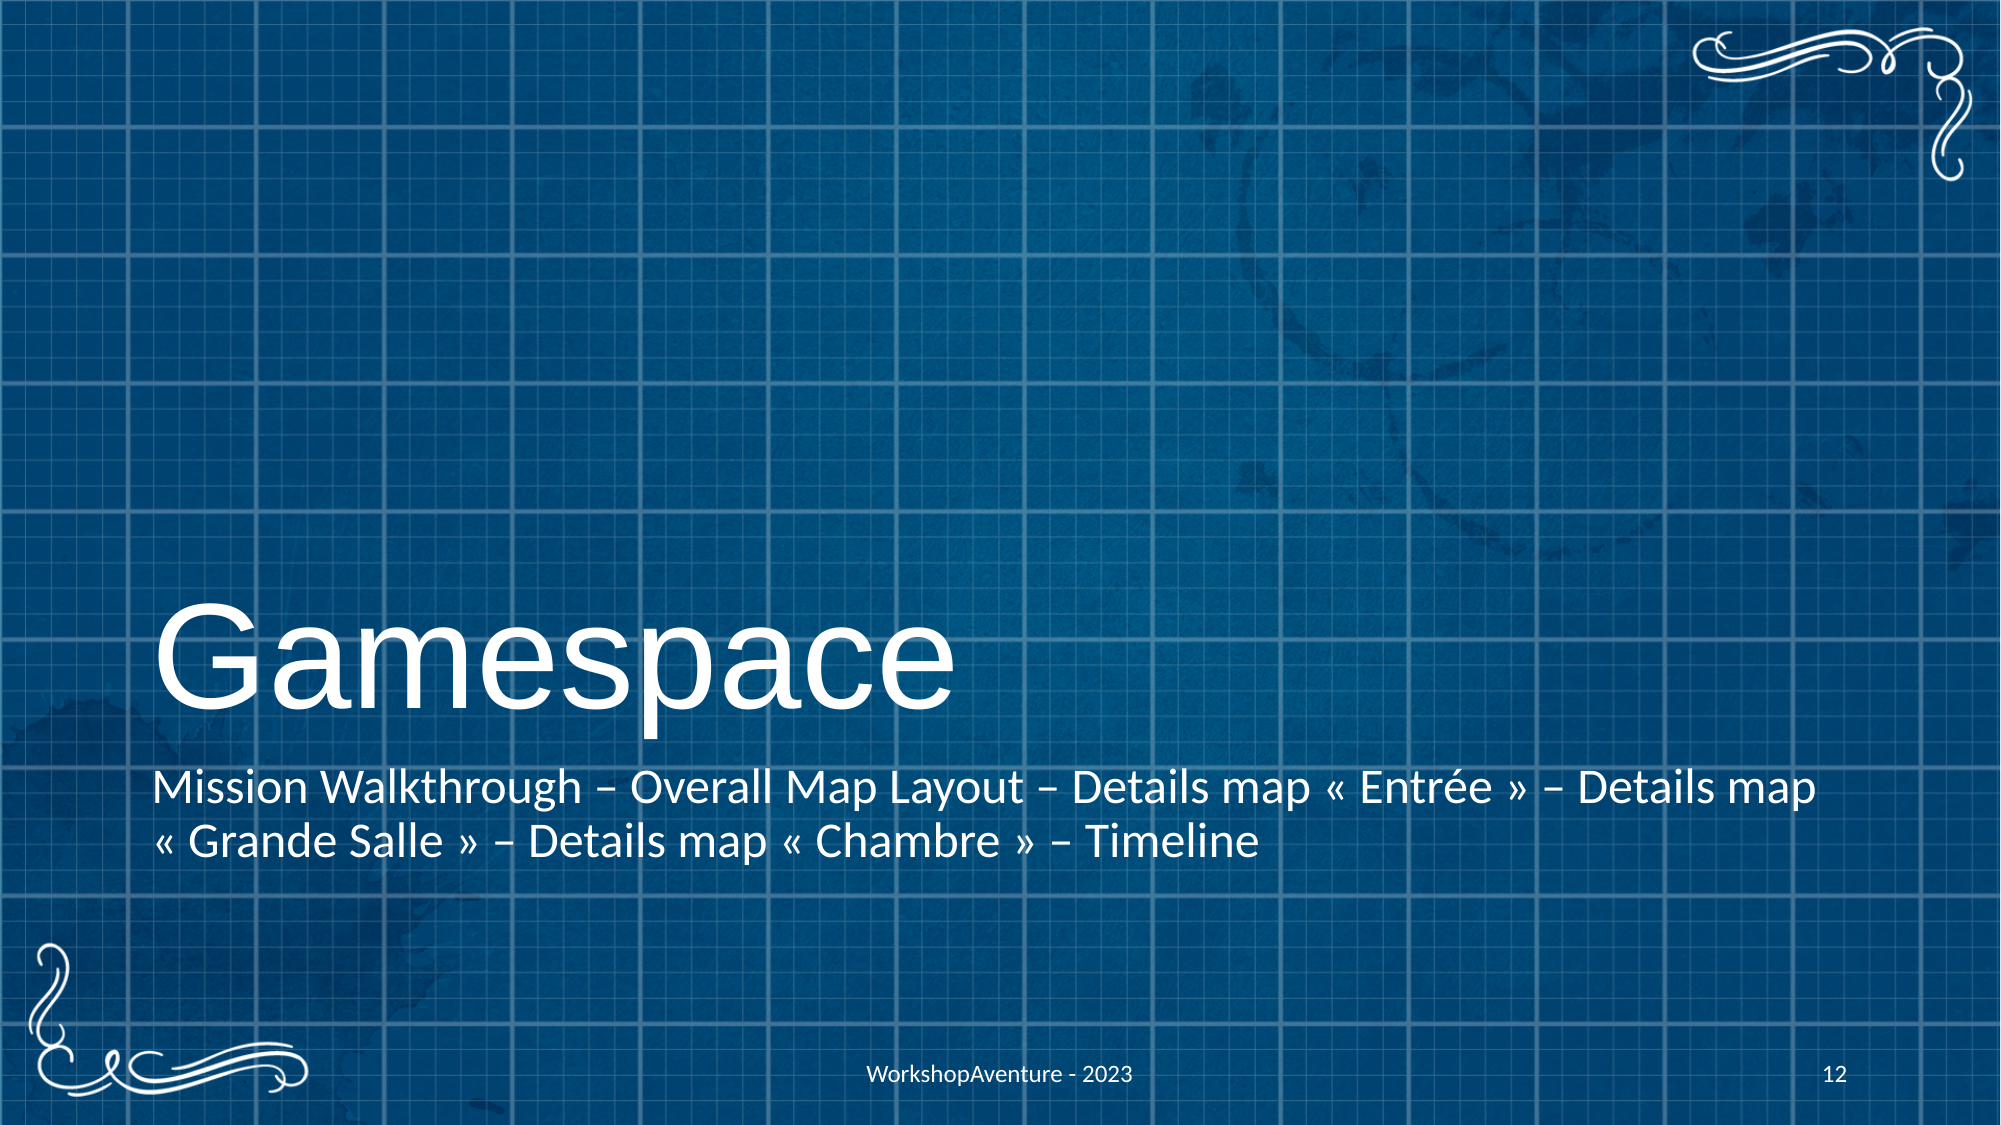

# Gamespace
Mission Walkthrough – Overall Map Layout – Details map « Entrée » – Details map « Grande Salle » – Details map « Chambre » – Timeline
WorkshopAventure - 2023
12